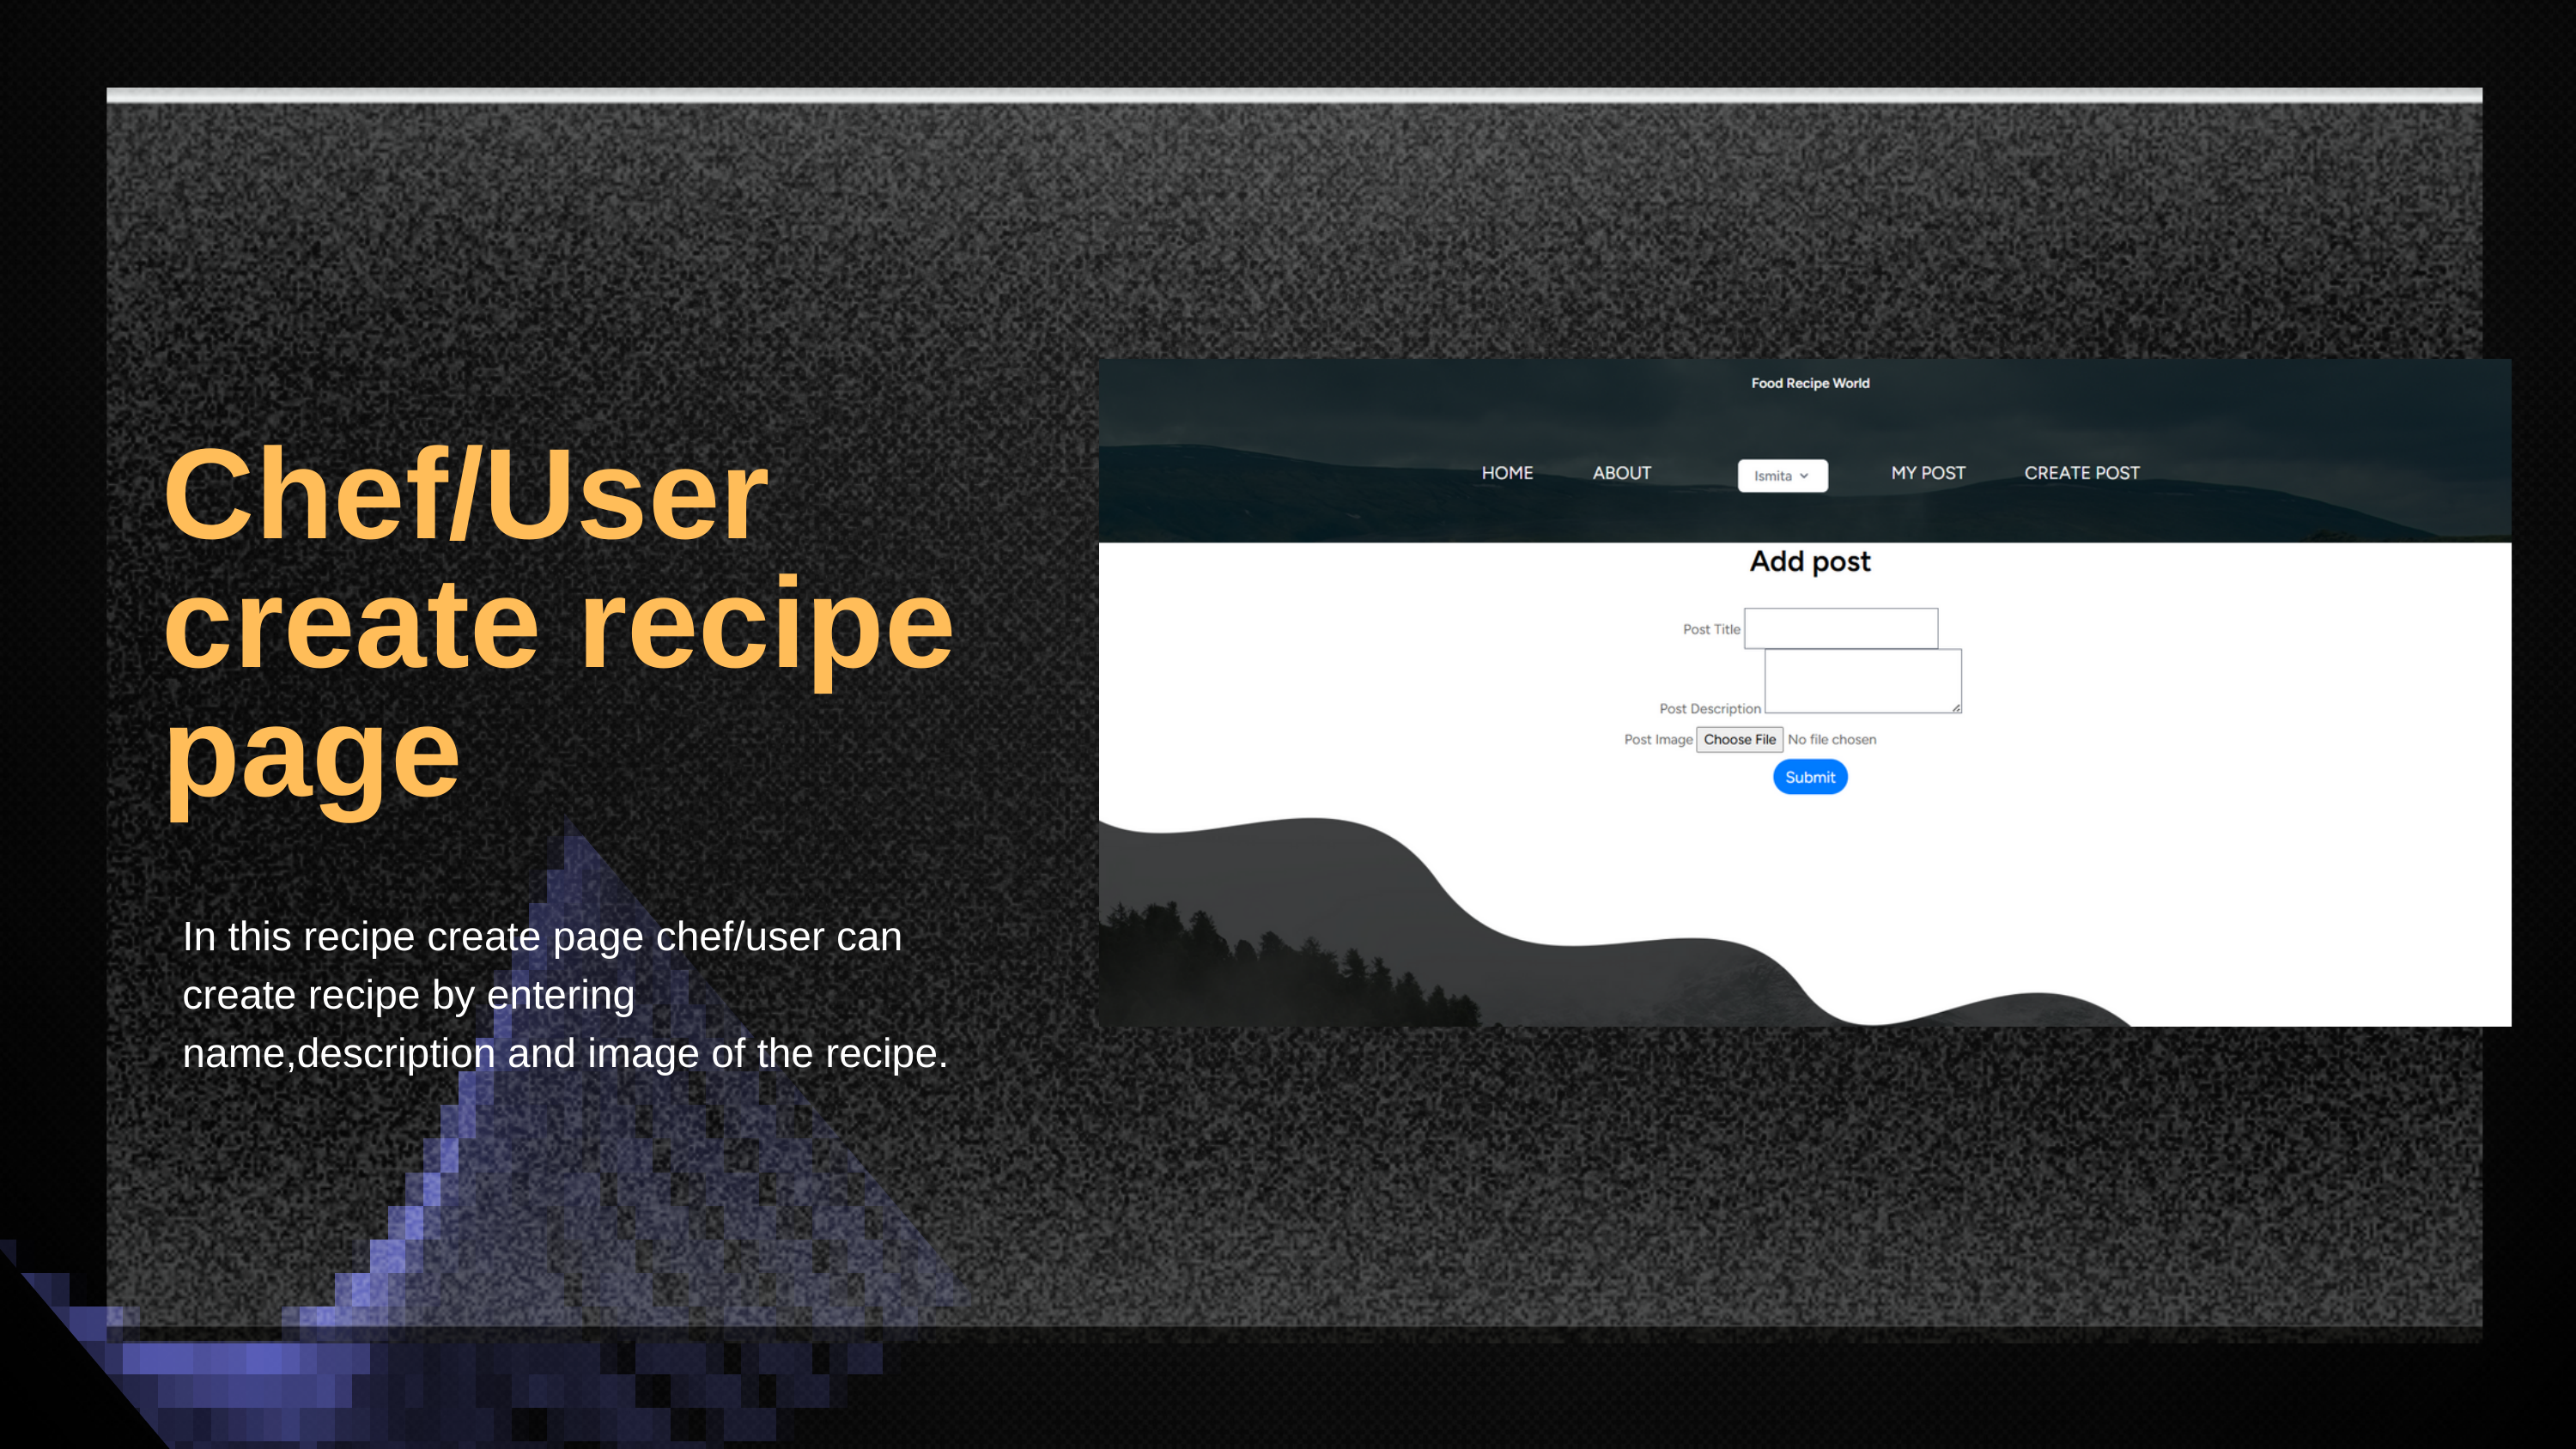

Chef/User create recipe page

In this recipe create page chef/user can create recipe by entering name,description and image of the recipe.